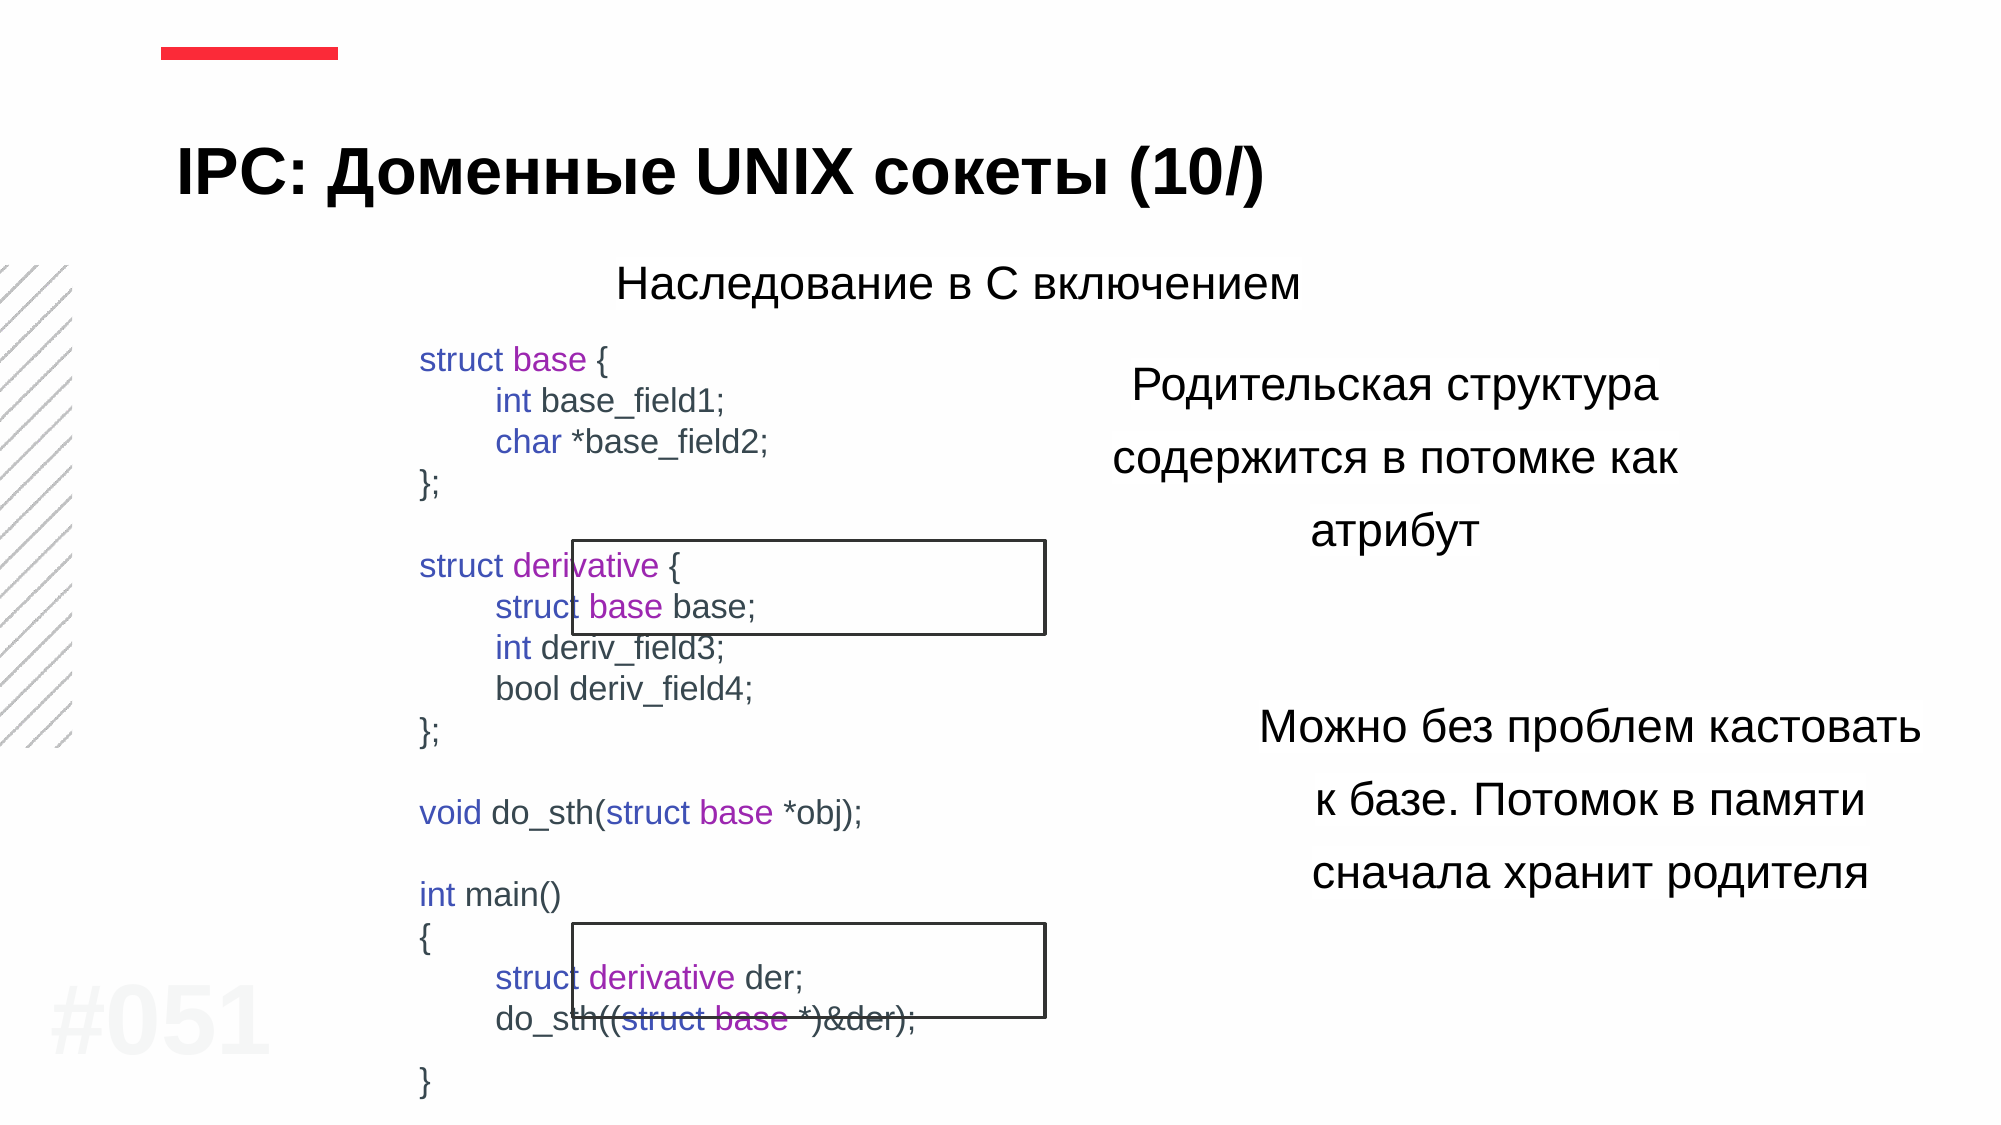

IPC: Доменные UNIX сокеты (10/)
Наследование в С включением
struct base {
        int base_field1;
        char *base_field2;
};

struct derivative {
        struct base base;
        int deriv_field3;
        bool deriv_field4;
};

void do_sth(struct base *obj);

int main()
{
        struct derivative der;
        do_sth((struct base *)&der);
}
Родительская структура содержится в потомке как атрибут

Можно без проблем кастовать к базе. Потомок в памяти сначала хранит родителя

#051